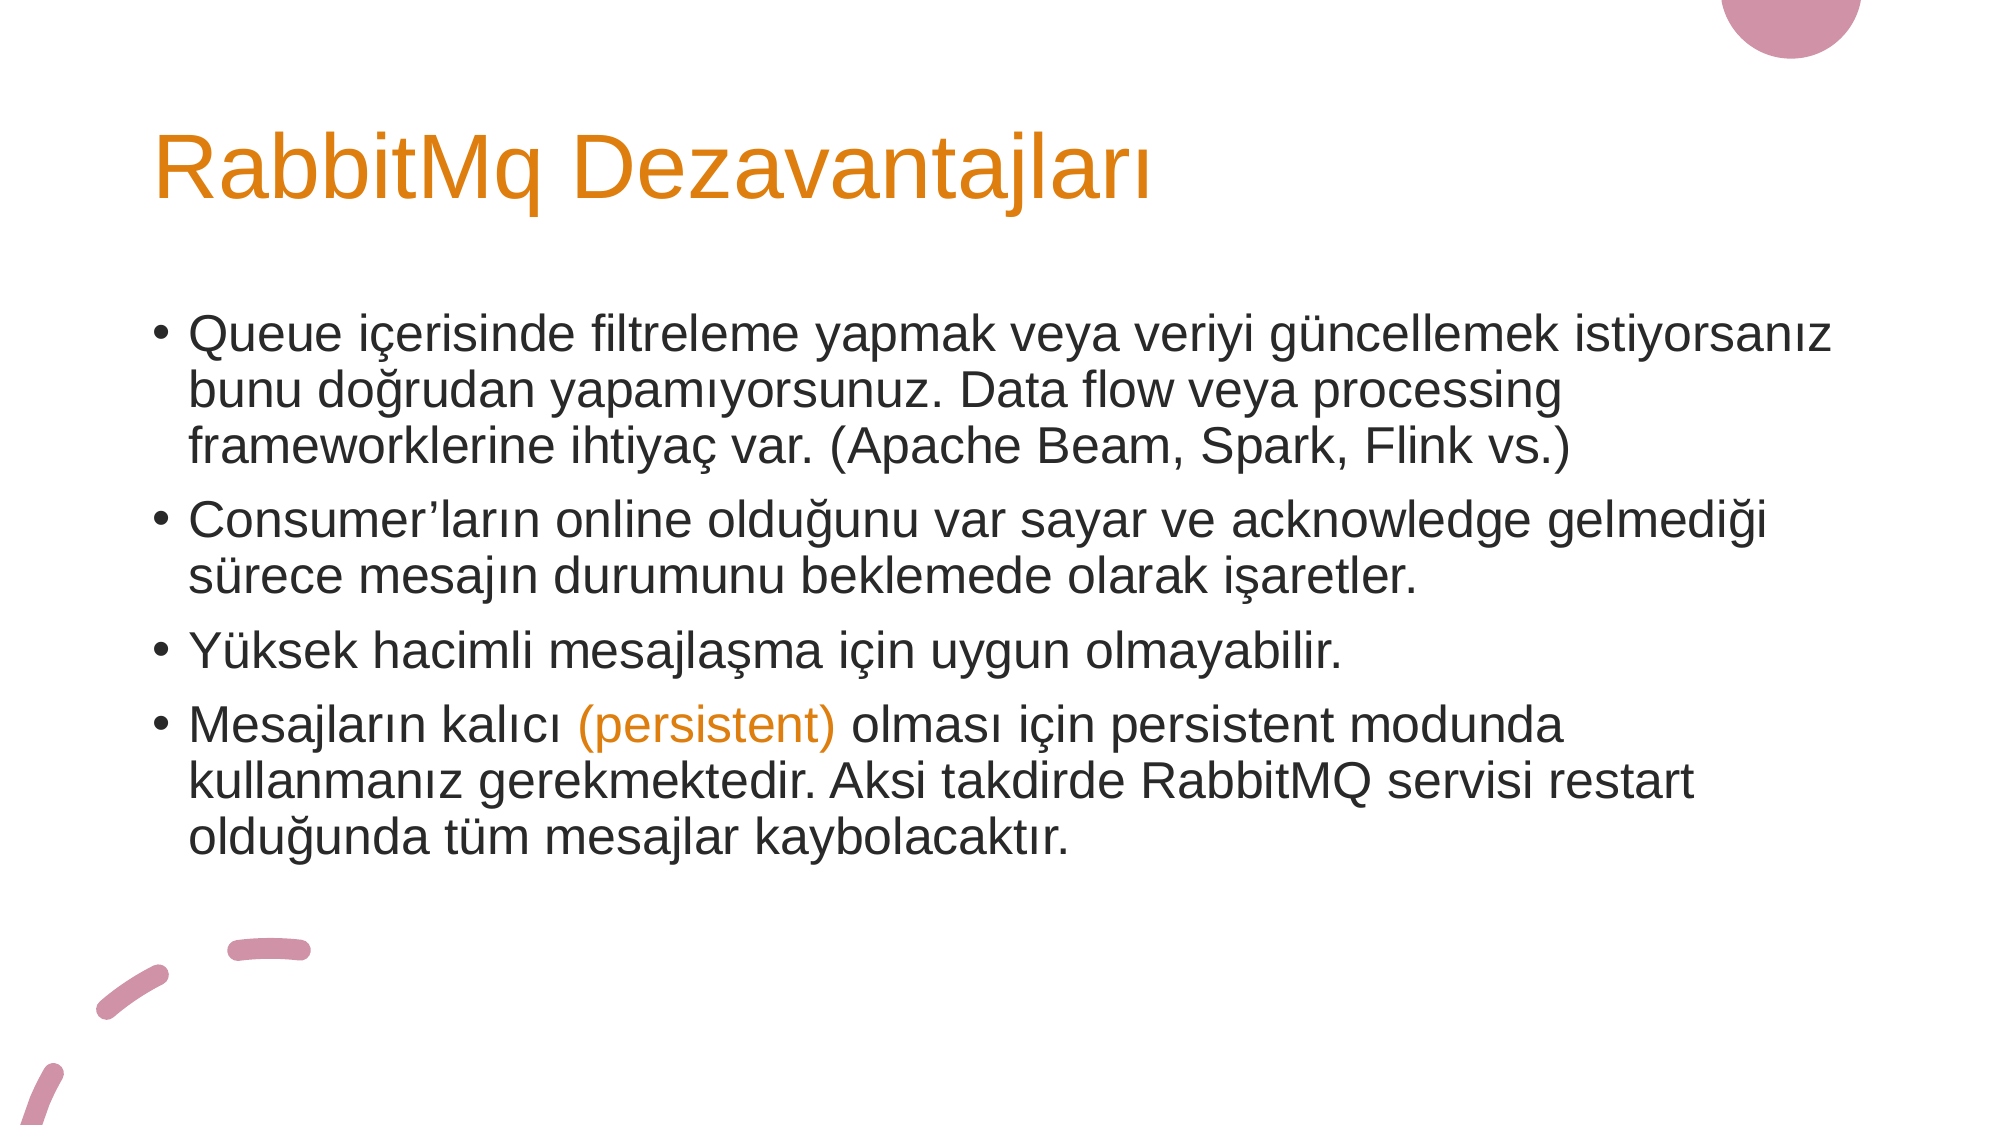

# RabbitMq Dezavantajları
Queue içerisinde filtreleme yapmak veya veriyi güncellemek istiyorsanız bunu doğrudan yapamıyorsunuz. Data flow veya processing frameworklerine ihtiyaç var. (Apache Beam, Spark, Flink vs.)
Consumer’ların online olduğunu var sayar ve acknowledge gelmediği sürece mesajın durumunu beklemede olarak işaretler.
Yüksek hacimli mesajlaşma için uygun olmayabilir.
Mesajların kalıcı (persistent) olması için persistent modunda kullanmanız gerekmektedir. Aksi takdirde RabbitMQ servisi restart olduğunda tüm mesajlar kaybolacaktır.